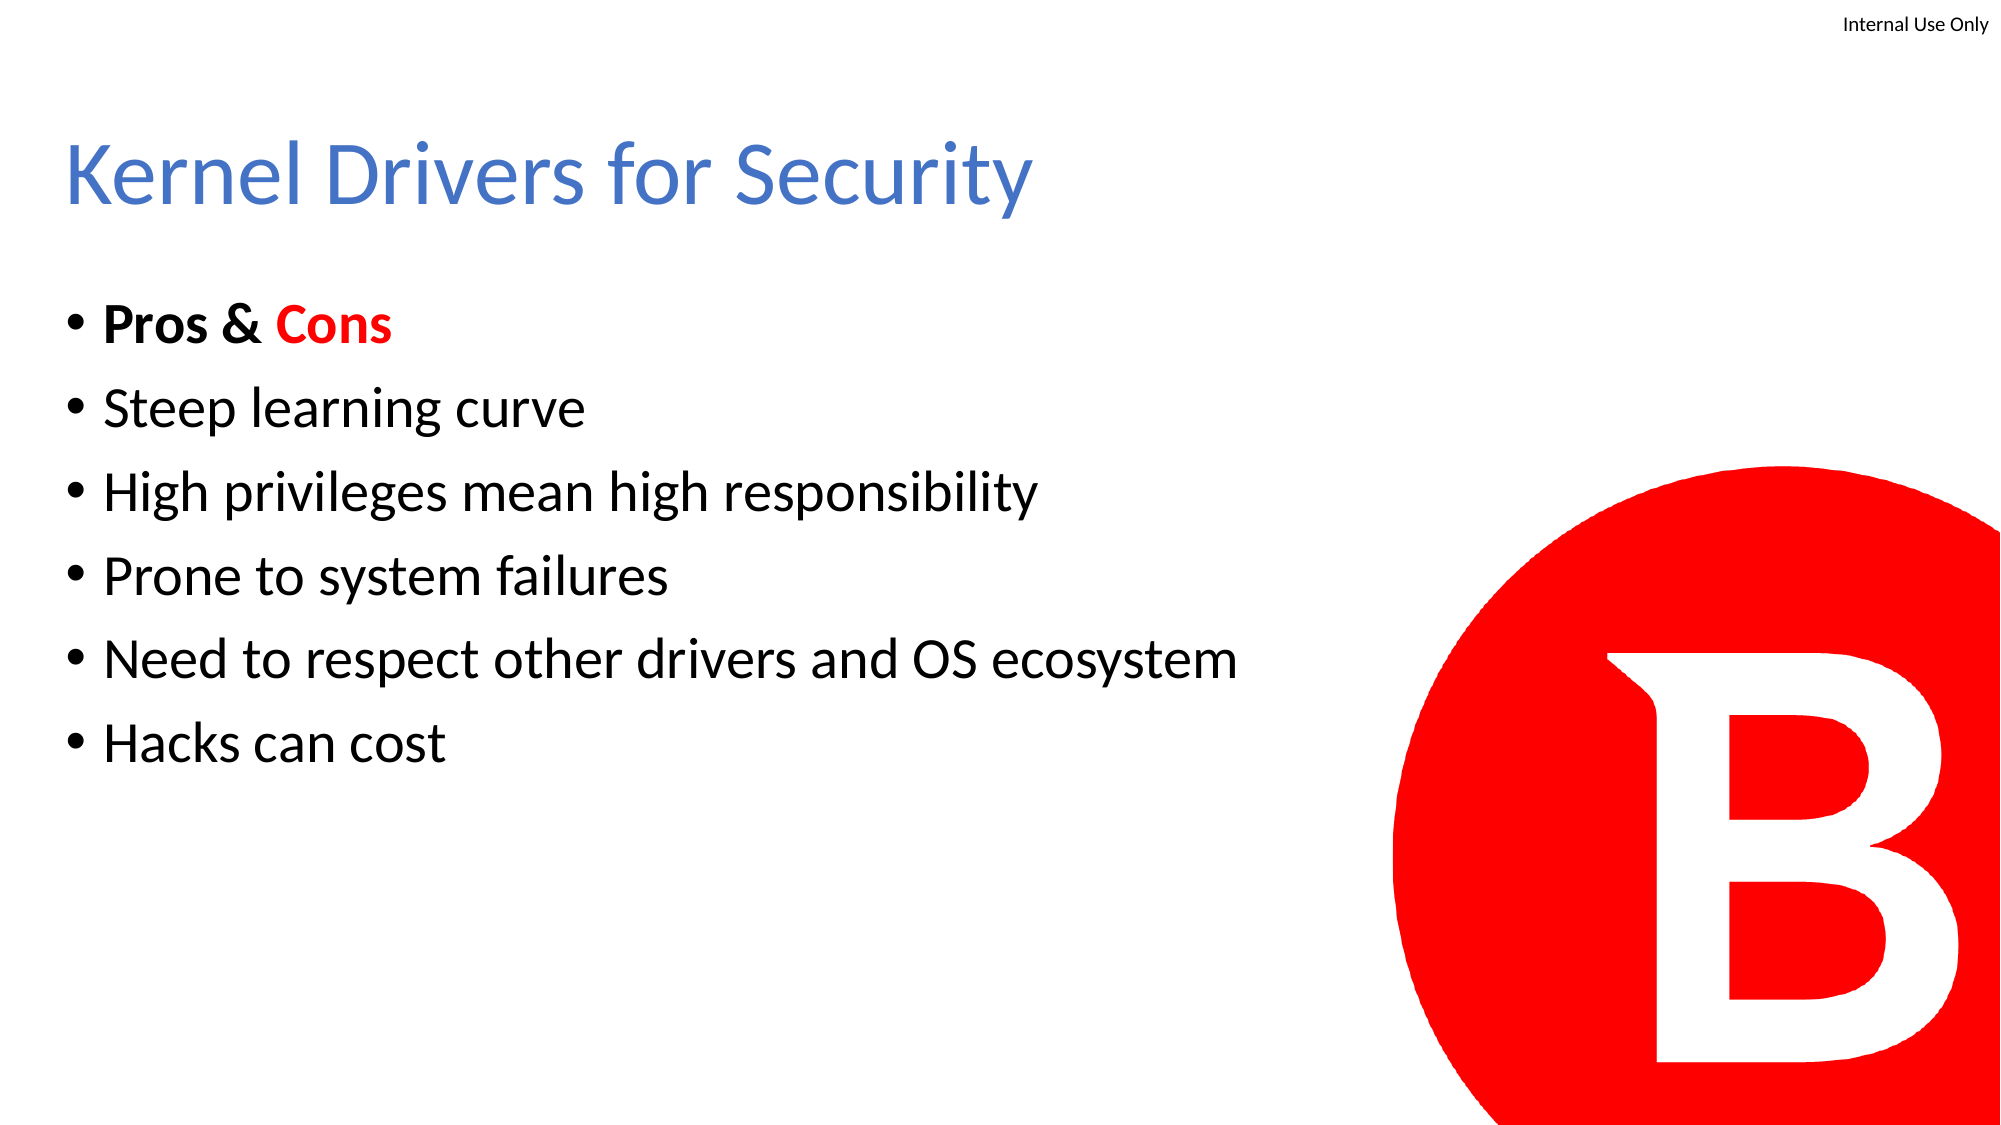

# Kernel Drivers for Security
Pros & Cons
Steep learning curve
High privileges mean high responsibility
Prone to system failures
Need to respect other drivers and OS ecosystem
Hacks can cost